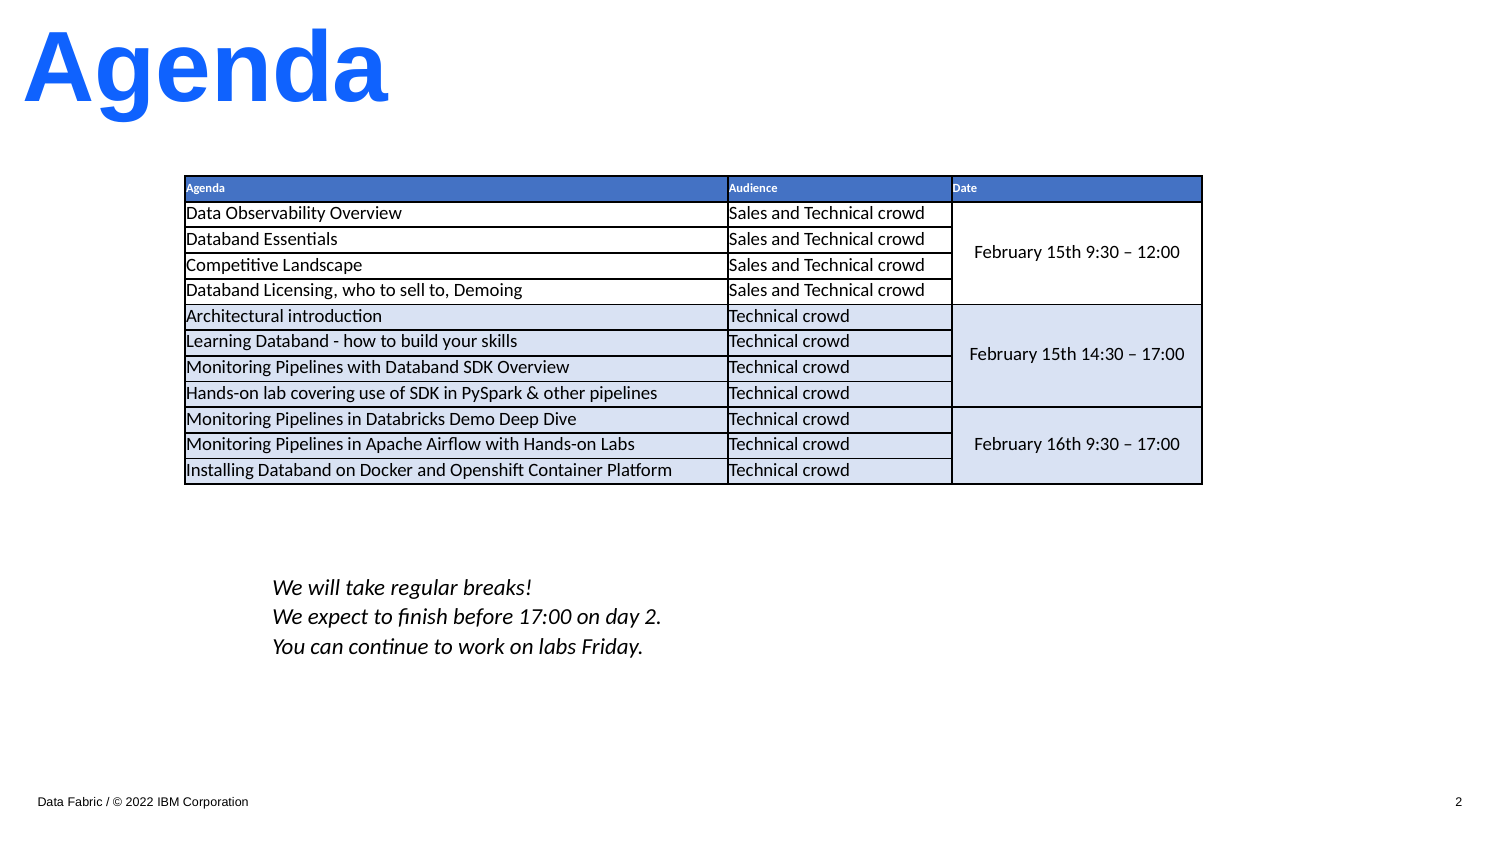

# Agenda
| Agenda | Audience | Date |
| --- | --- | --- |
| Data Observability Overview | Sales and Technical crowd | February 15th 9:30 – 12:00 |
| Databand Essentials | Sales and Technical crowd |  |
| Competitive Landscape | Sales and Technical crowd |  |
| Databand Licensing, who to sell to, Demoing | Sales and Technical crowd |  |
| Architectural introduction | Technical crowd | February 15th 14:30 – 17:00 |
| Learning Databand - how to build your skills | Technical crowd |  |
| Monitoring Pipelines with Databand SDK Overview | Technical crowd |  |
| Hands-on lab covering use of SDK in PySpark & other pipelines | Technical crowd |  |
| Monitoring Pipelines in Databricks Demo Deep Dive | Technical crowd | February 16th 9:30 – 17:00 |
| Monitoring Pipelines in Apache Airflow with Hands-on Labs | Technical crowd |  |
| Installing Databand on Docker and Openshift Container Platform | Technical crowd |  |
We will take regular breaks!
We expect to finish before 17:00 on day 2.
You can continue to work on labs Friday.

Data Fabric / © 2022 IBM Corporation
2